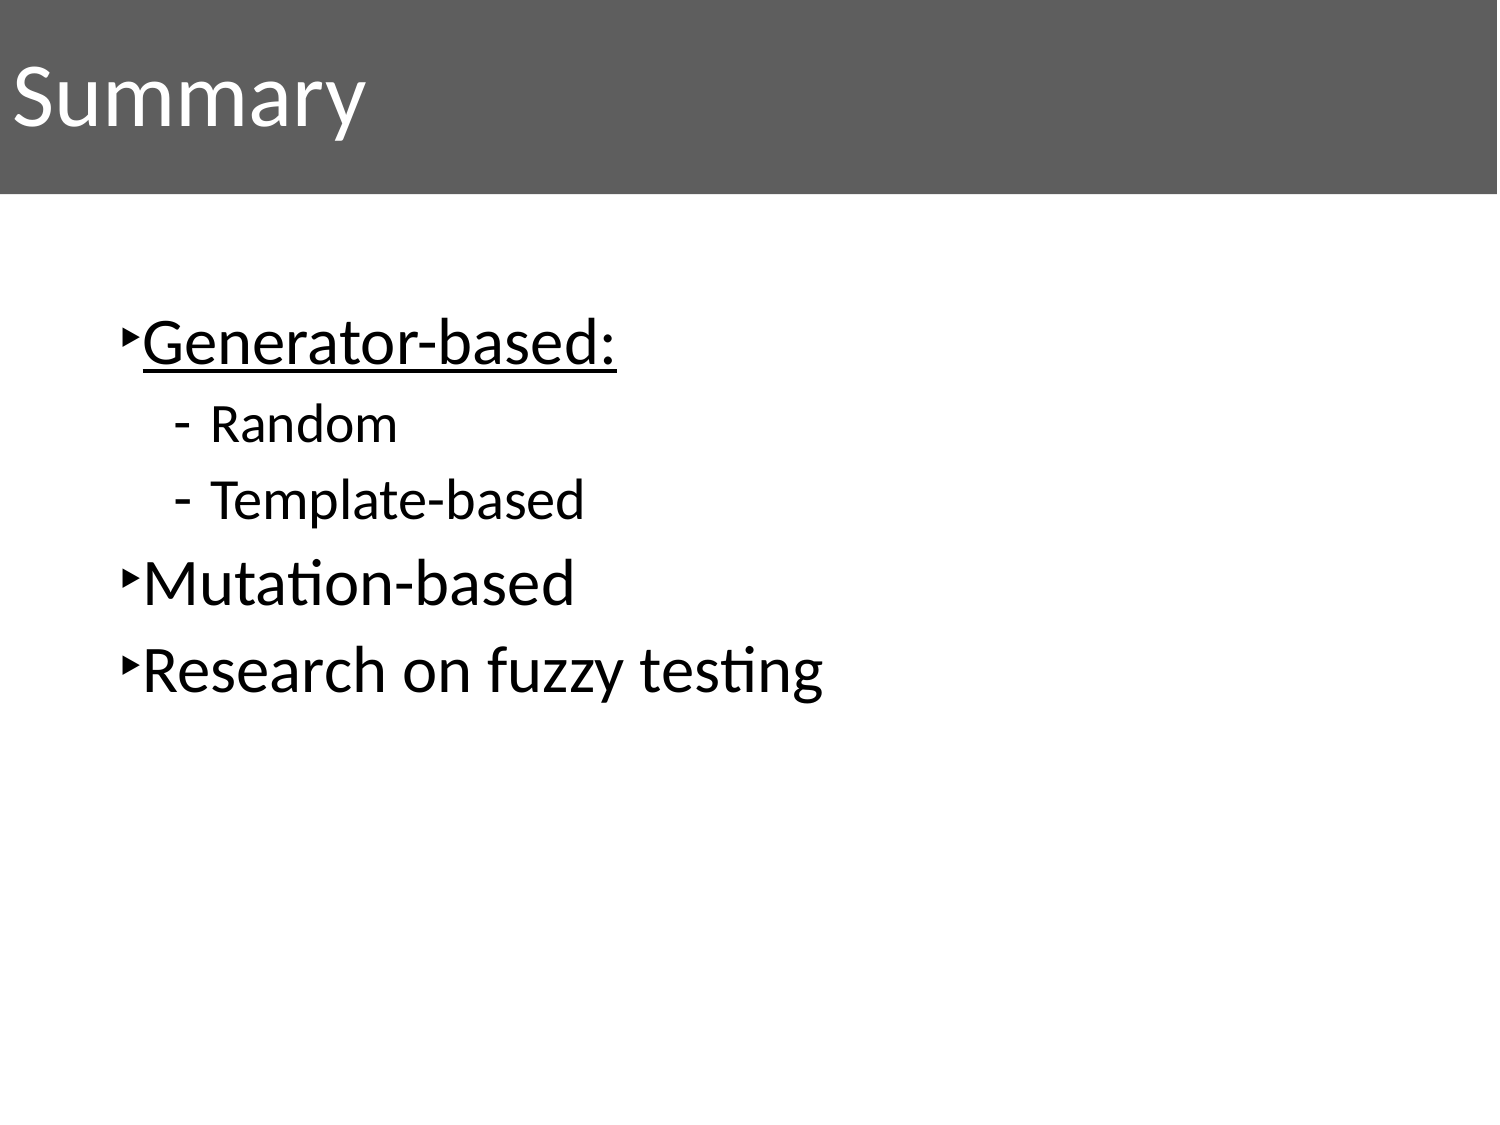

# Summary
Generator-based:
Random
Template-based
Mutation-based
Research on fuzzy testing